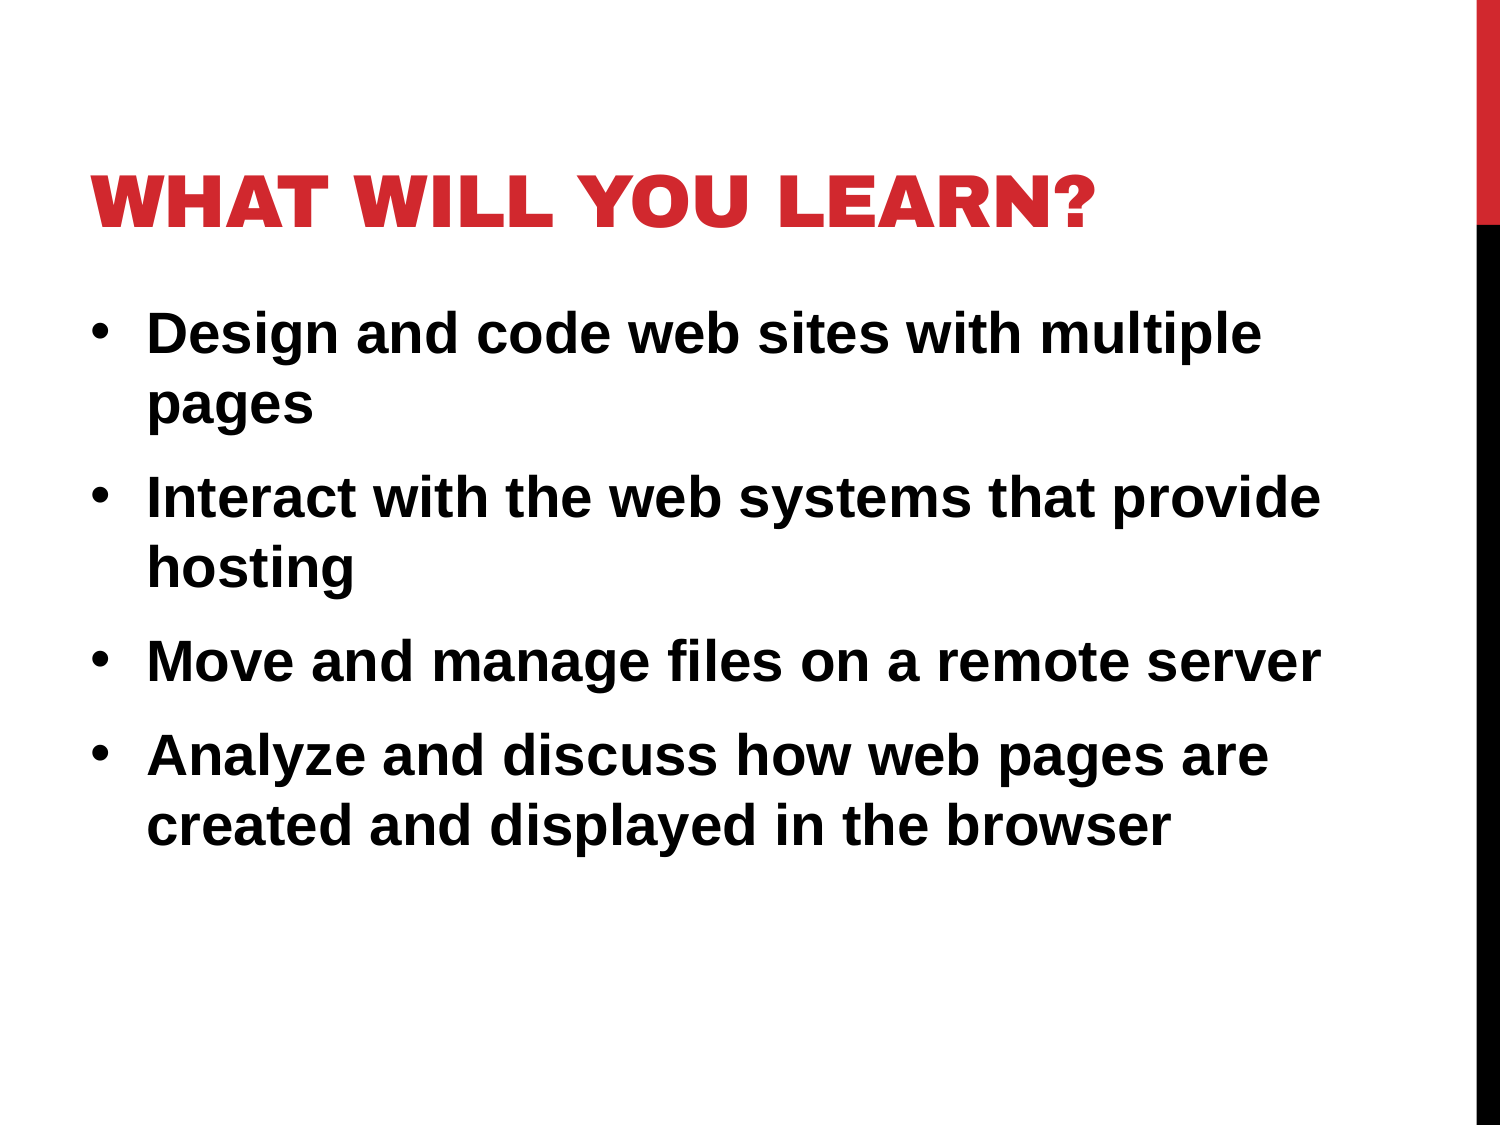

# What will you learn?
Design and code web sites with multiple pages
Interact with the web systems that provide hosting
Move and manage files on a remote server
Analyze and discuss how web pages are created and displayed in the browser